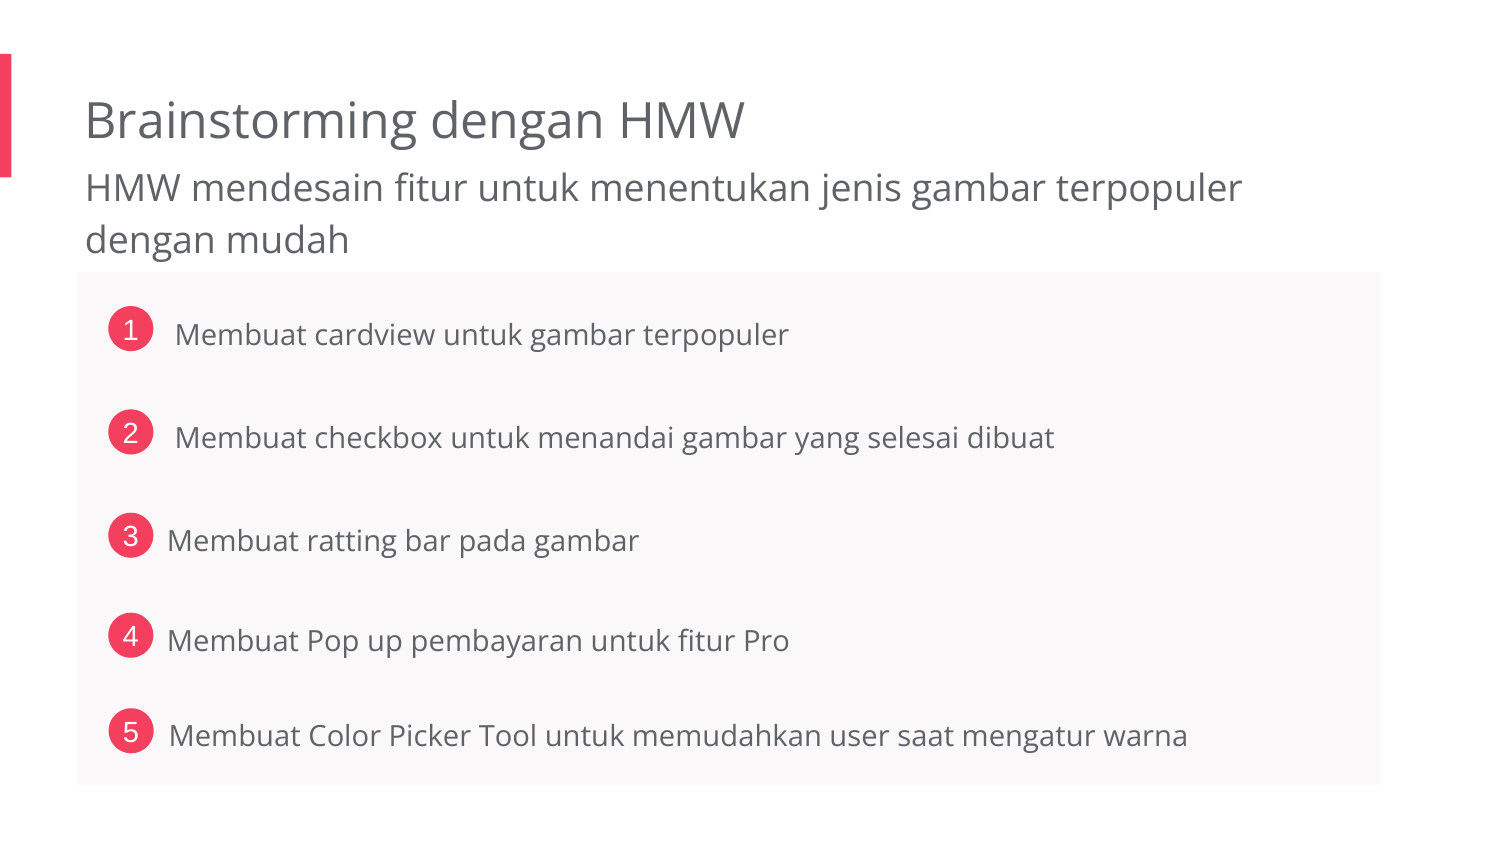

Brainstorming dengan HMW
HMW mendesain fitur untuk menentukan jenis gambar terpopuler dengan mudah

Membuat cardview untuk gambar terpopuler
1
Membuat checkbox untuk menandai gambar yang selesai dibuat
2
Membuat ratting bar pada gambar
3
Membuat Pop up pembayaran untuk fitur Pro

4
Membuat Color Picker Tool untuk memudahkan user saat mengatur warna

5